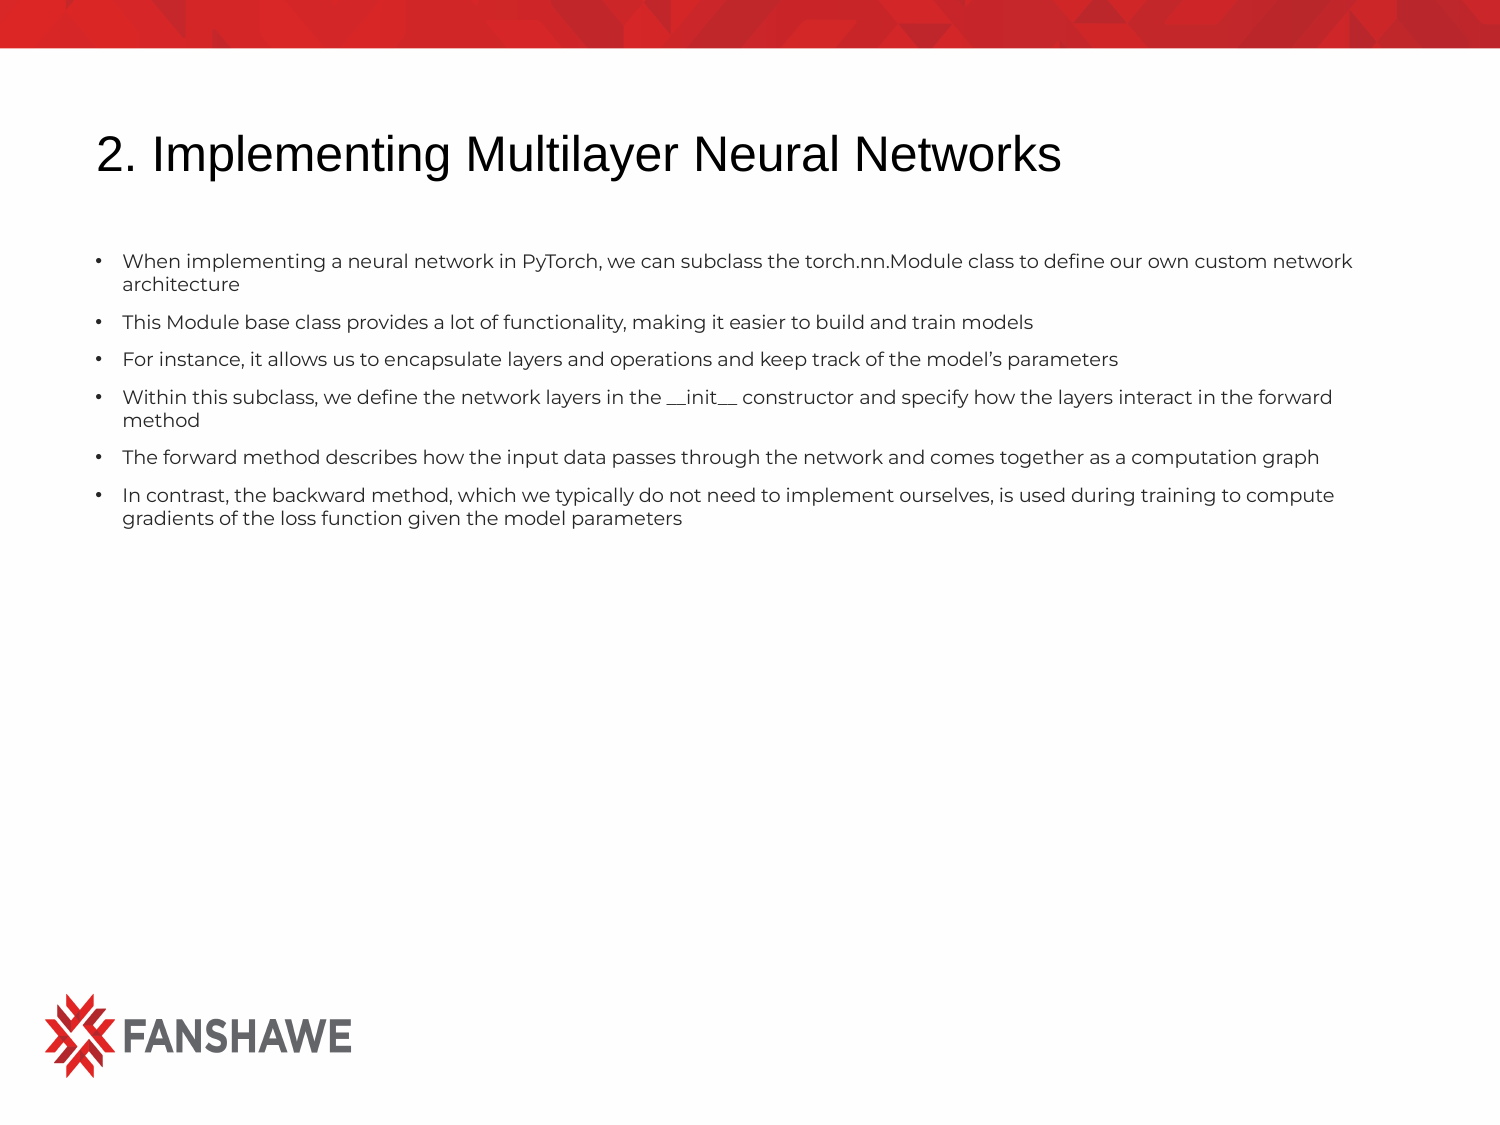

# 2. Implementing Multilayer Neural Networks
When implementing a neural network in PyTorch, we can subclass the torch.nn.Module class to define our own custom network architecture
This Module base class provides a lot of functionality, making it easier to build and train models
For instance, it allows us to encapsulate layers and operations and keep track of the model’s parameters
Within this subclass, we define the network layers in the __init__ constructor and specify how the layers interact in the forward method
The forward method describes how the input data passes through the network and comes together as a computation graph
In contrast, the backward method, which we typically do not need to implement ourselves, is used during training to compute gradients of the loss function given the model parameters